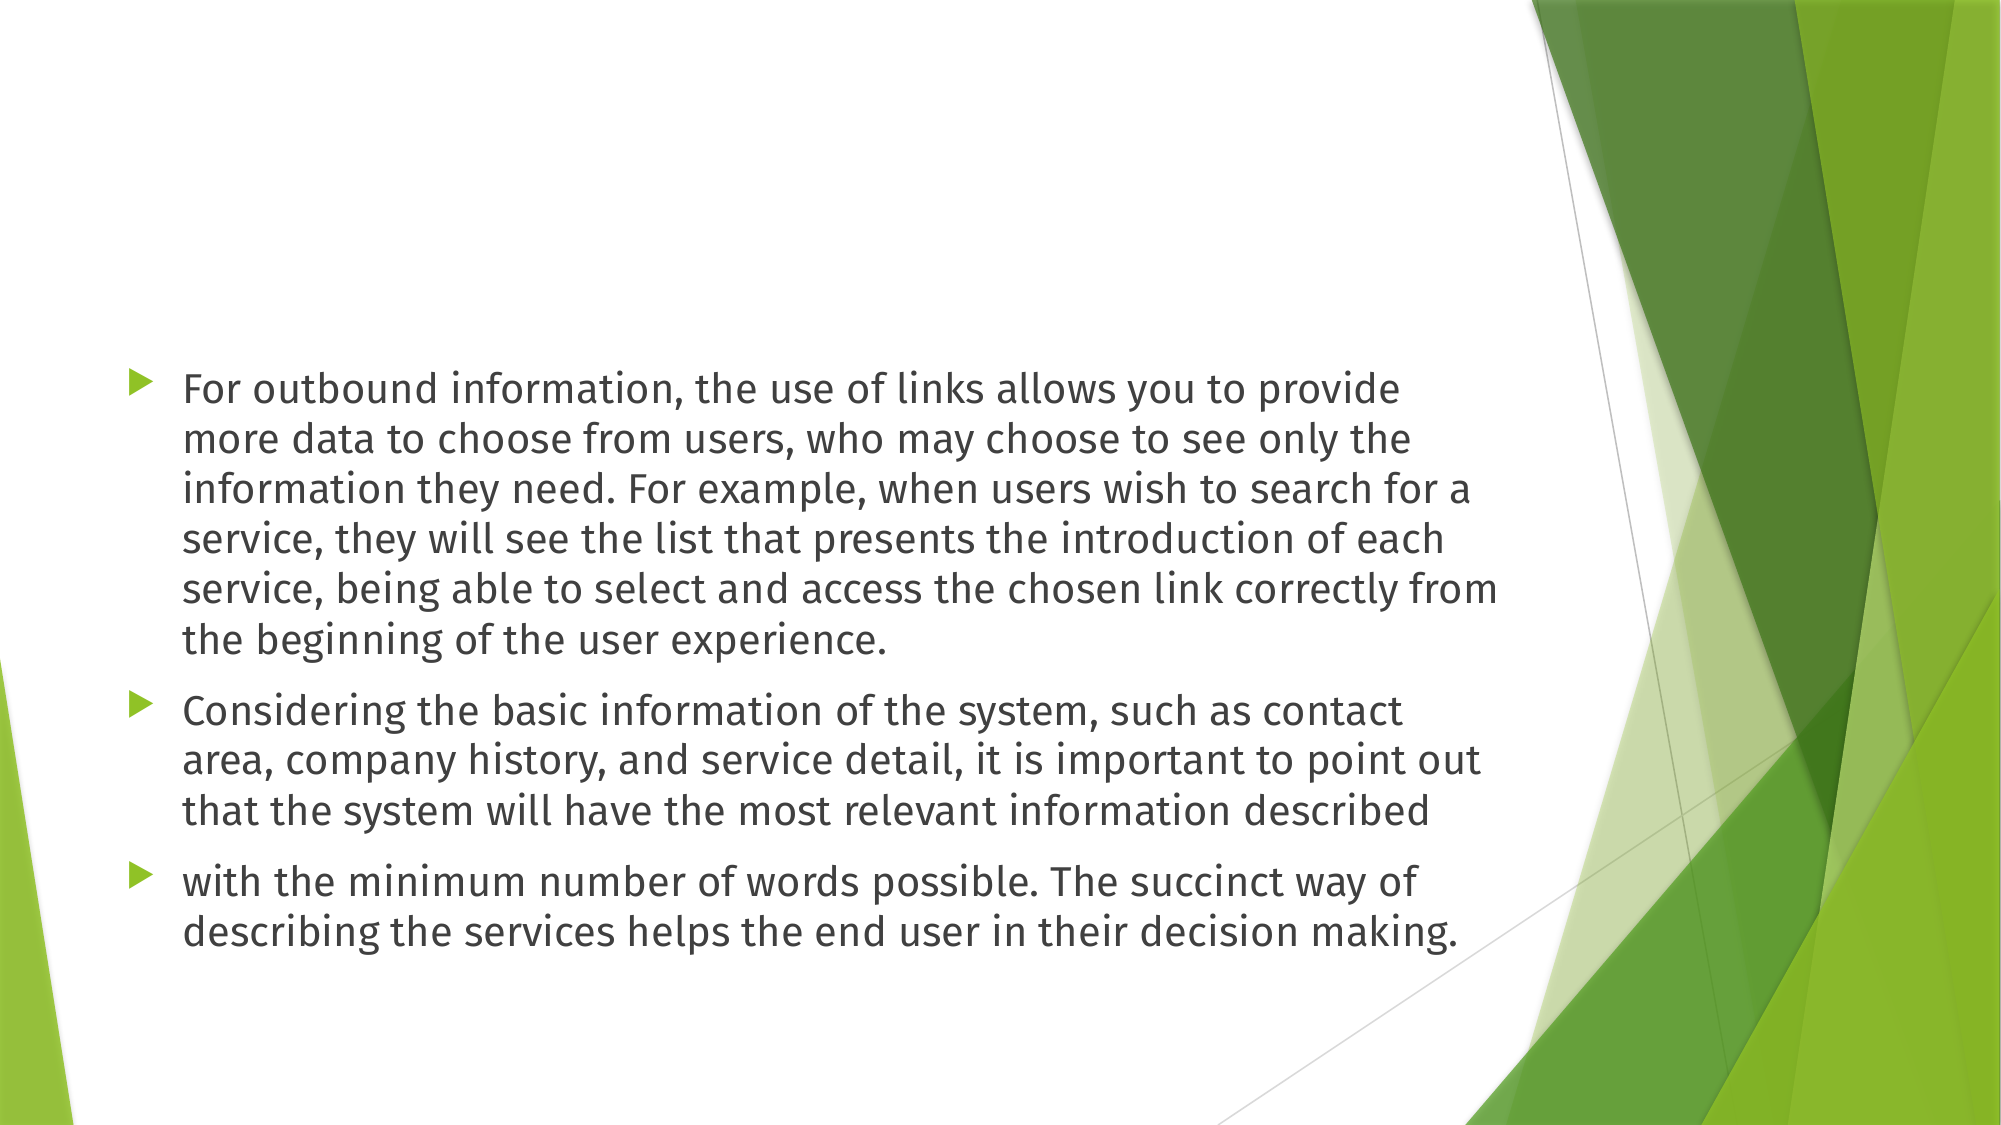

#
For outbound information, the use of links allows you to provide more data to choose from users, who may choose to see only the information they need. For example, when users wish to search for a service, they will see the list that presents the introduction of each service, being able to select and access the chosen link correctly from the beginning of the user experience.
Considering the basic information of the system, such as contact area, company history, and service detail, it is important to point out that the system will have the most relevant information described
with the minimum number of words possible. The succinct way of describing the services helps the end user in their decision making.